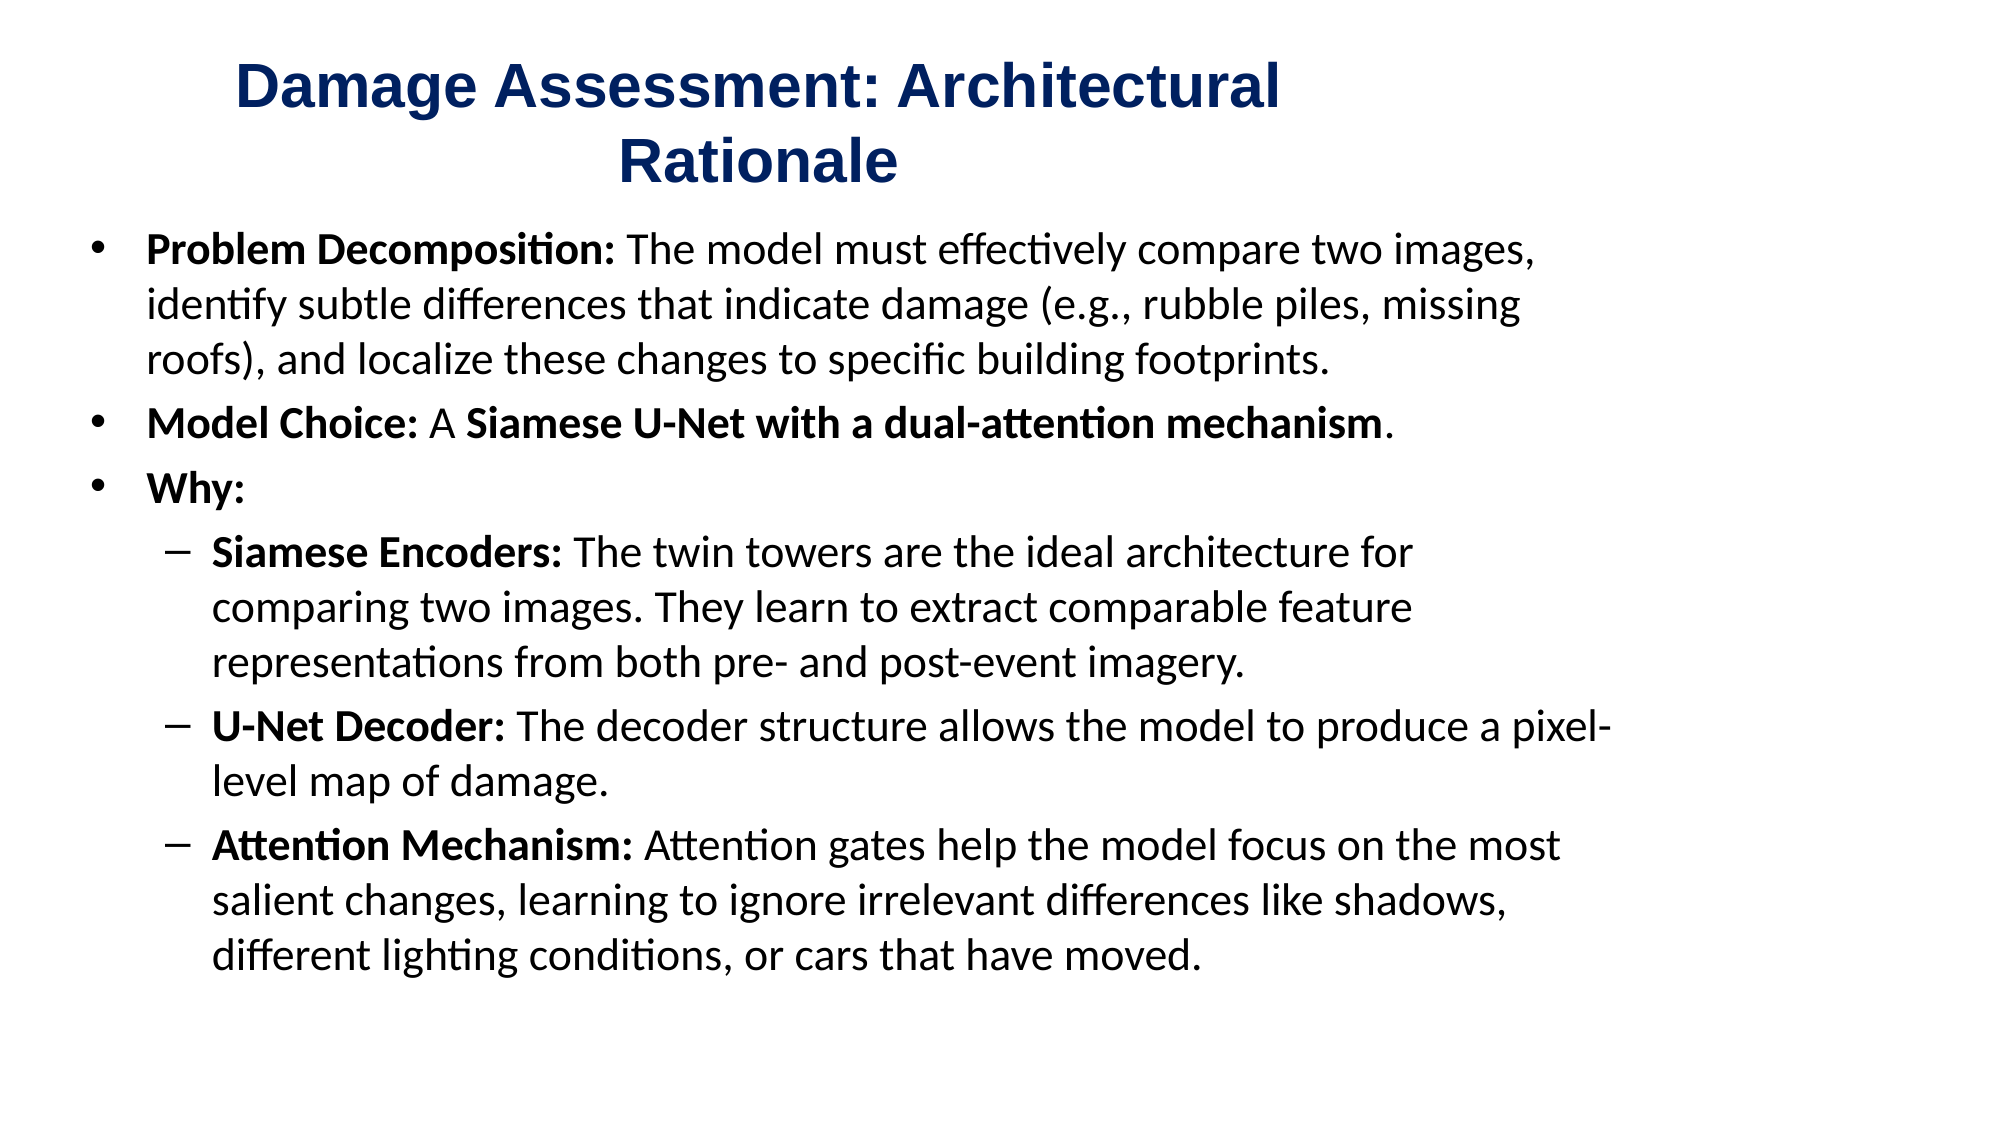

# Damage Assessment: Architectural Rationale
Problem Decomposition: The model must effectively compare two images, identify subtle differences that indicate damage (e.g., rubble piles, missing roofs), and localize these changes to specific building footprints.
Model Choice: A Siamese U-Net with a dual-attention mechanism.
Why:
Siamese Encoders: The twin towers are the ideal architecture for comparing two images. They learn to extract comparable feature representations from both pre- and post-event imagery.
U-Net Decoder: The decoder structure allows the model to produce a pixel-level map of damage.
Attention Mechanism: Attention gates help the model focus on the most salient changes, learning to ignore irrelevant differences like shadows, different lighting conditions, or cars that have moved.